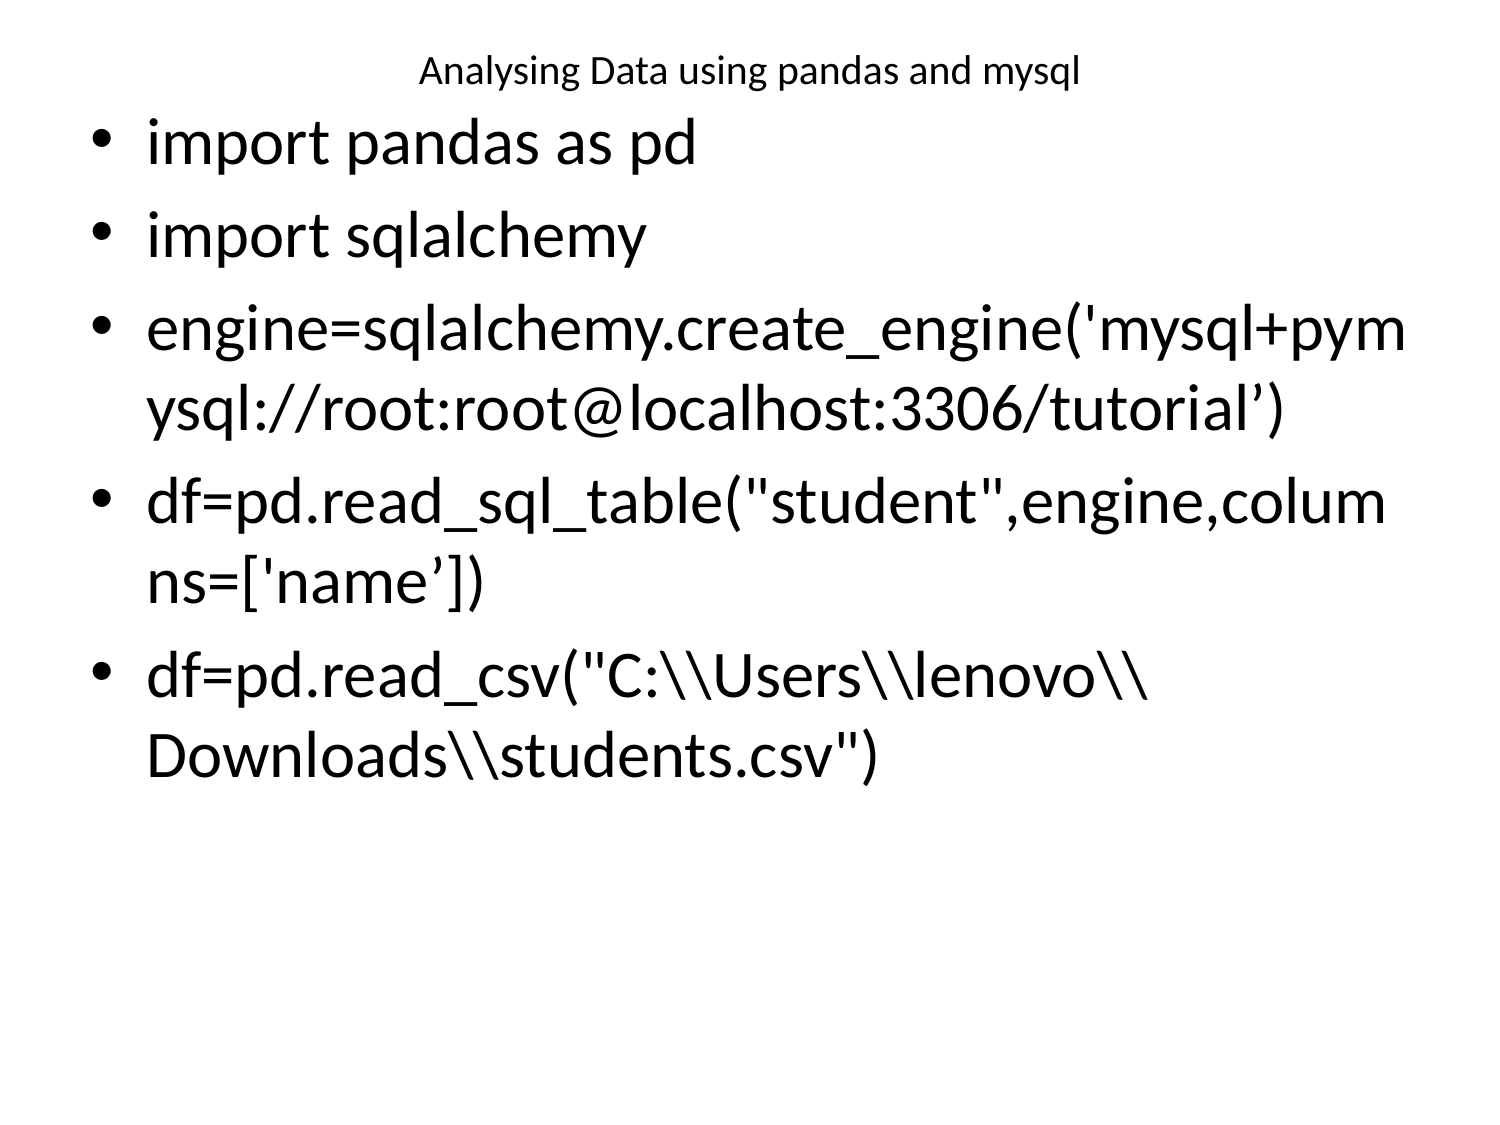

# Analysing Data using pandas and mysql
import pandas as pd
import sqlalchemy
engine=sqlalchemy.create_engine('mysql+pymysql://root:root@localhost:3306/tutorial’)
df=pd.read_sql_table("student",engine,columns=['name’])
df=pd.read_csv("C:\\Users\\lenovo\\Downloads\\students.csv")